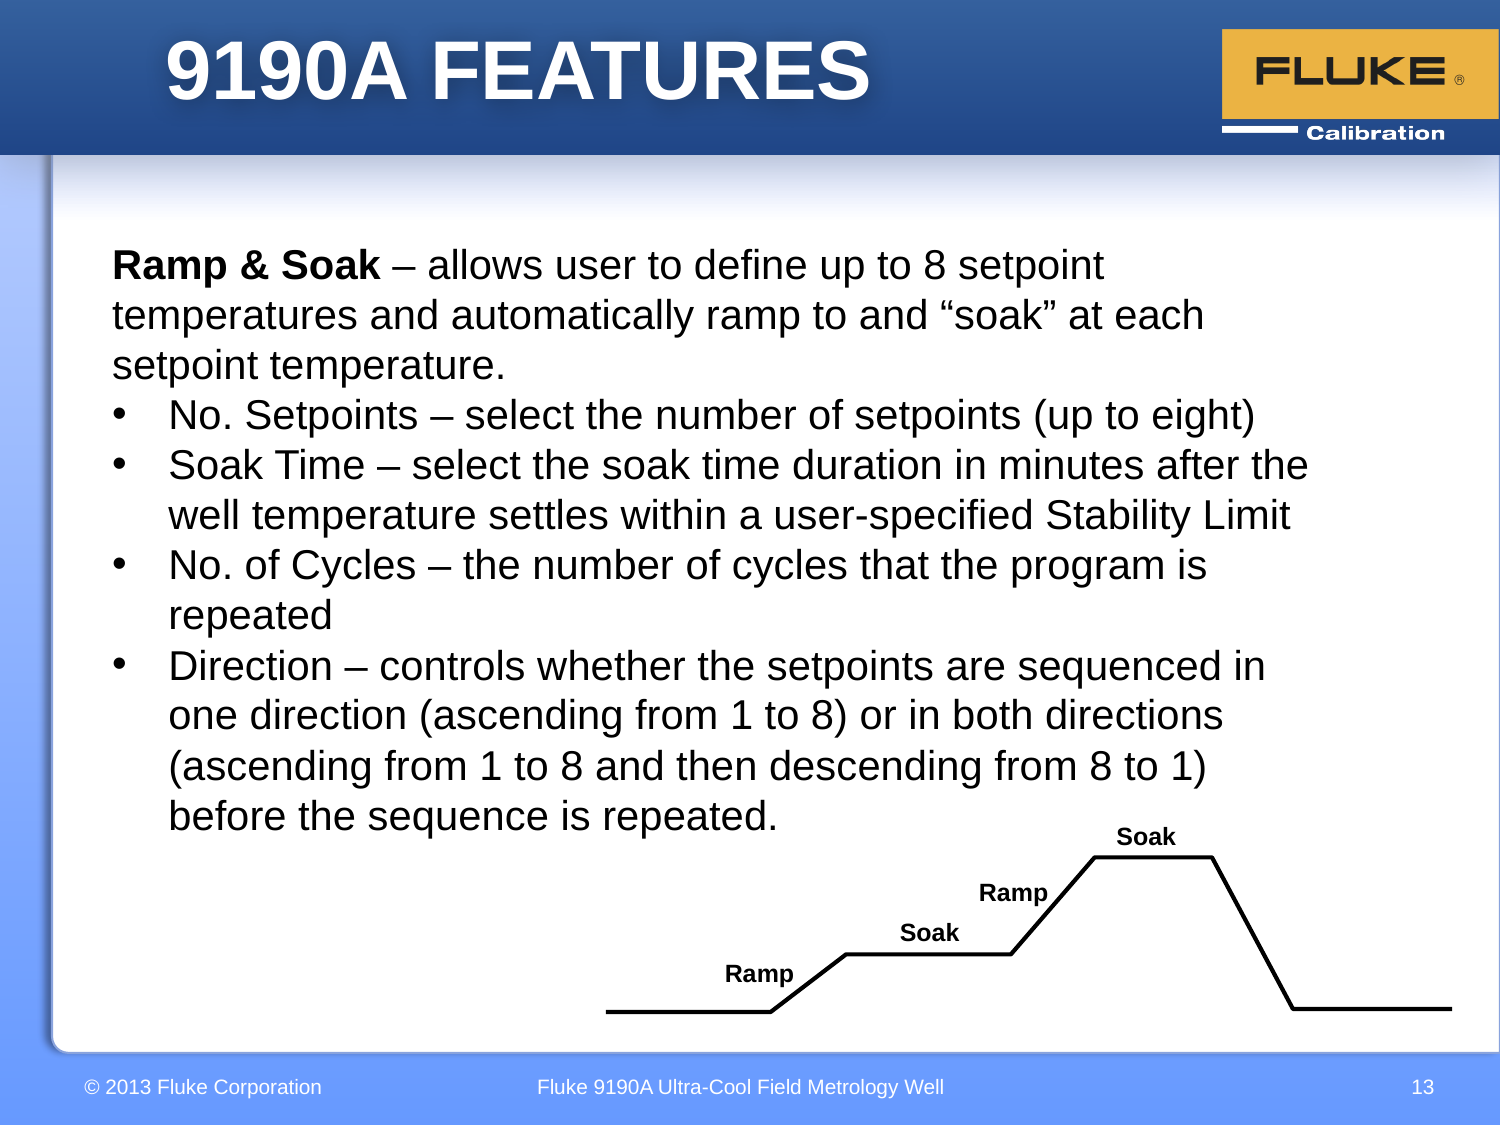

9190A Features
Ramp & Soak – allows user to define up to 8 setpoint temperatures and automatically ramp to and “soak” at each setpoint temperature.
No. Setpoints – select the number of setpoints (up to eight)
Soak Time – select the soak time duration in minutes after the well temperature settles within a user-specified Stability Limit
No. of Cycles – the number of cycles that the program is repeated
Direction – controls whether the setpoints are sequenced in one direction (ascending from 1 to 8) or in both directions (ascending from 1 to 8 and then descending from 8 to 1) before the sequence is repeated.

Soak

Ramp
Soak
Ramp